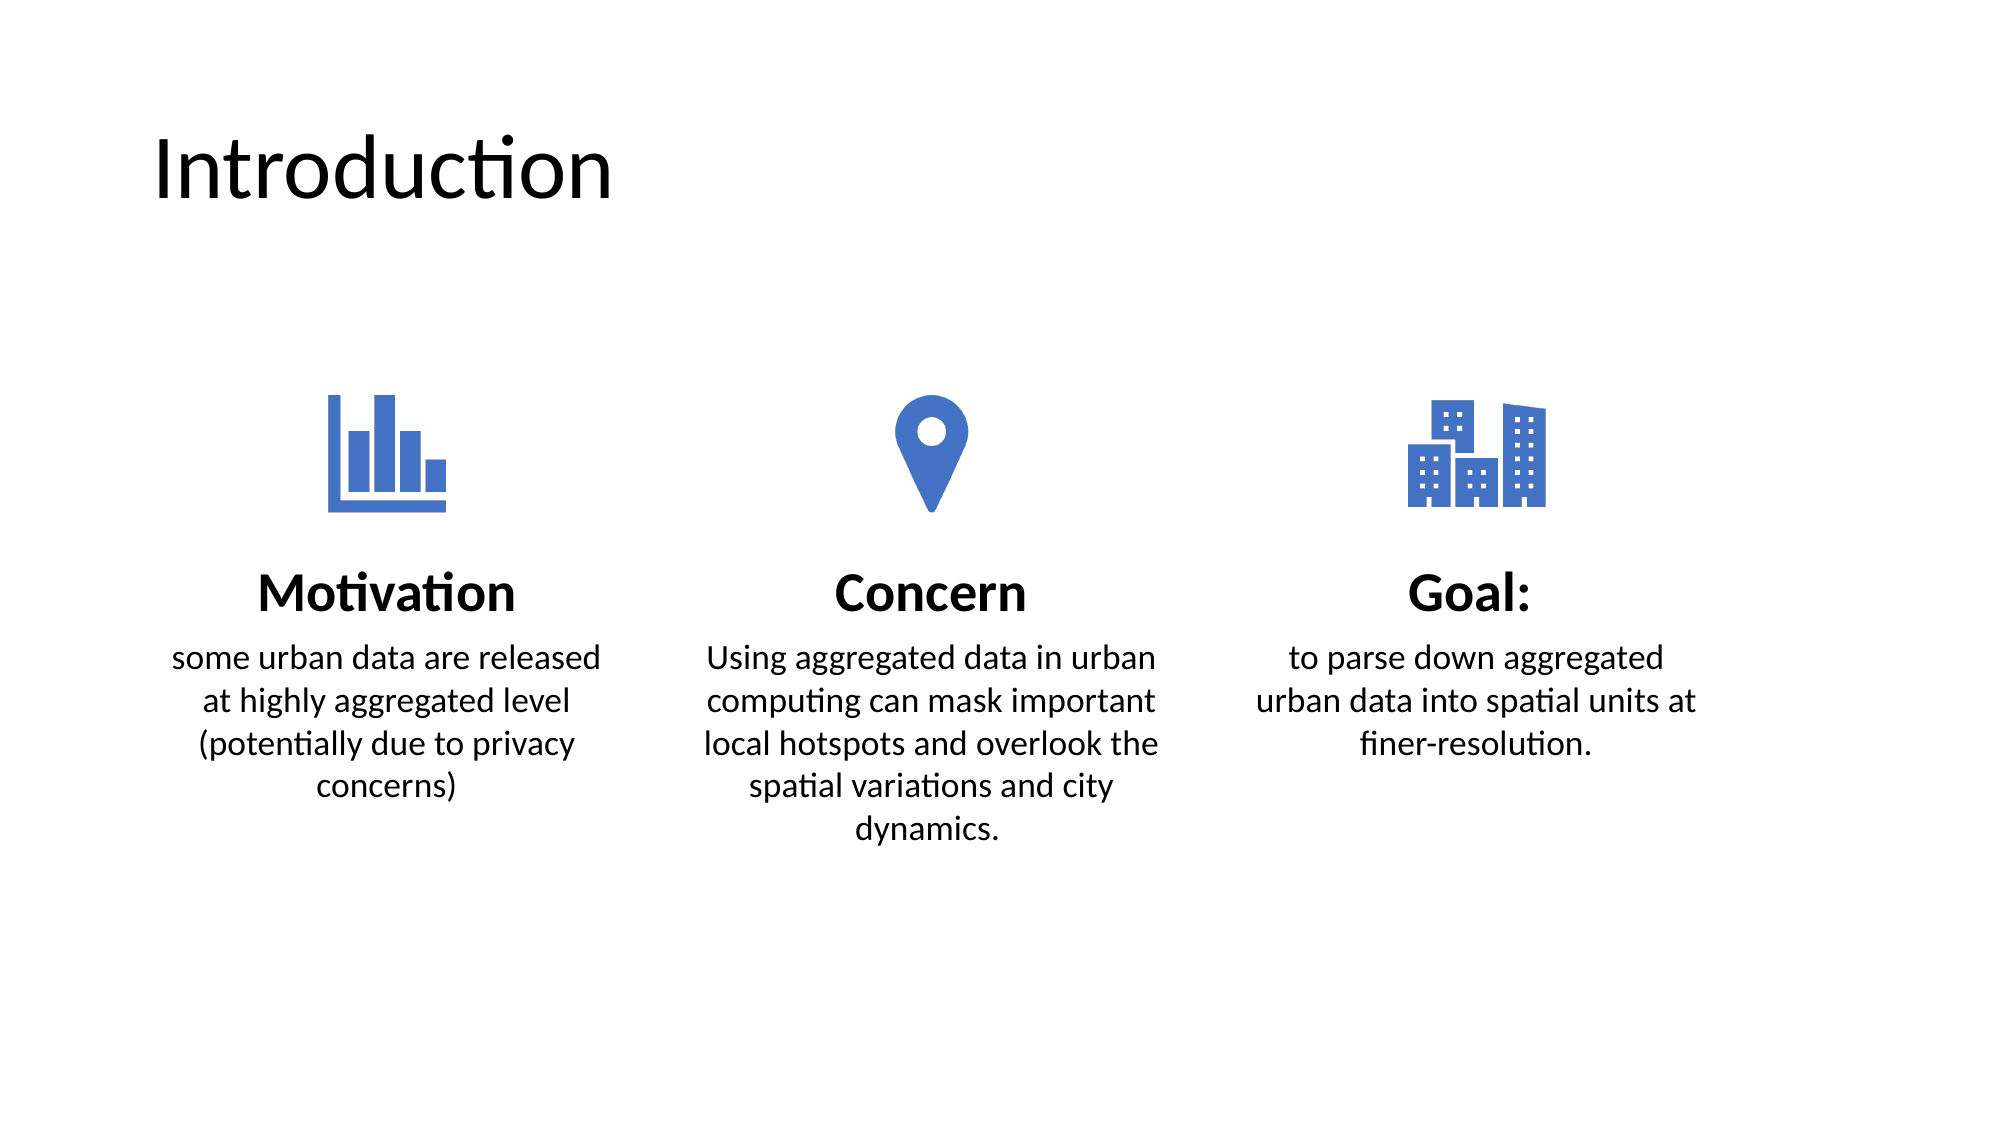

# Introduction
Motivation
some urban data are released at highly aggregated level (potentially due to privacy concerns)
Concern
Using aggregated data in urban computing can mask important local hotspots and overlook the spatial variations and city dynamics.
Goal:
to parse down aggregated urban data into spatial units at finer-resolution.